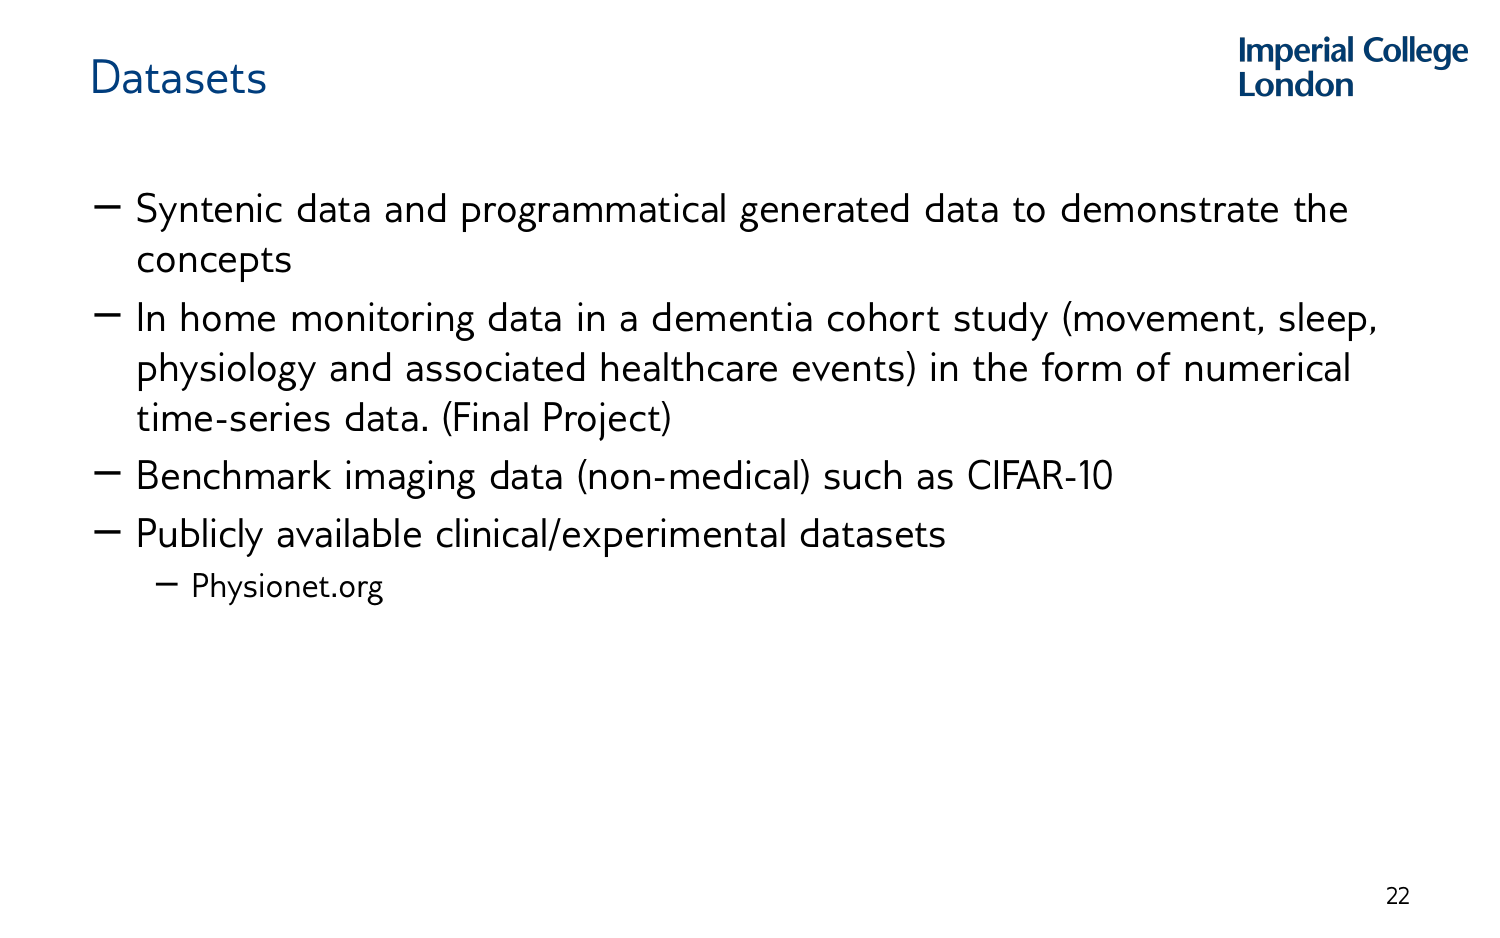

# Datasets
Syntenic data and programmatical generated data to demonstrate the concepts
In home monitoring data in a dementia cohort study (movement, sleep, physiology and associated healthcare events) in the form of numerical time-series data. (Final Project)
Benchmark imaging data (non-medical) such as CIFAR-10
Publicly available clinical/experimental datasets
Physionet.org
22